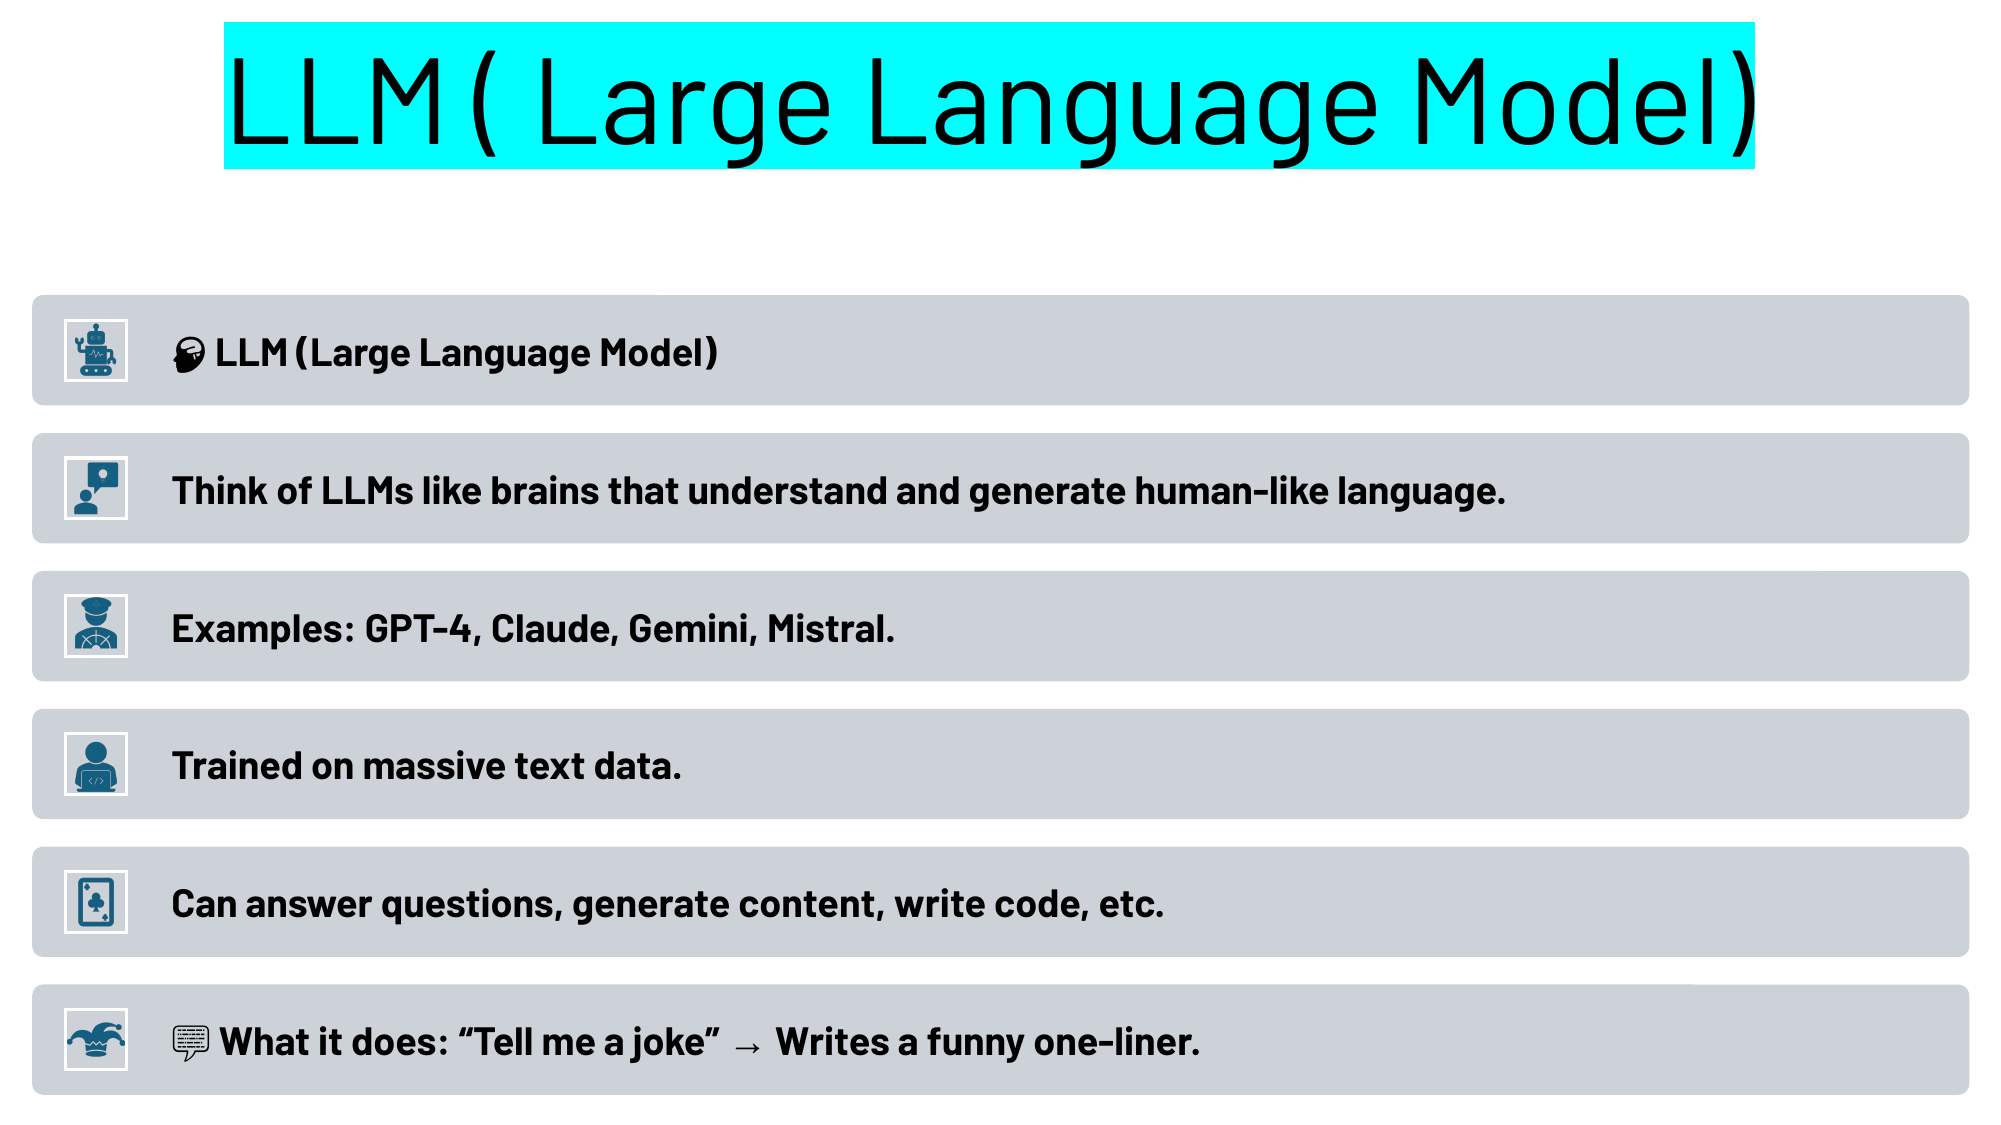

# LLM ( Large Language Model)
🧠 LLM (Large Language Model)
Think of LLMs like brains that understand and generate human-like language.
Examples: GPT-4, Claude, Gemini, Mistral.
Trained on massive text data.
Can answer questions, generate content, write code, etc.
💬 What it does: “Tell me a joke” → Writes a funny one-liner.